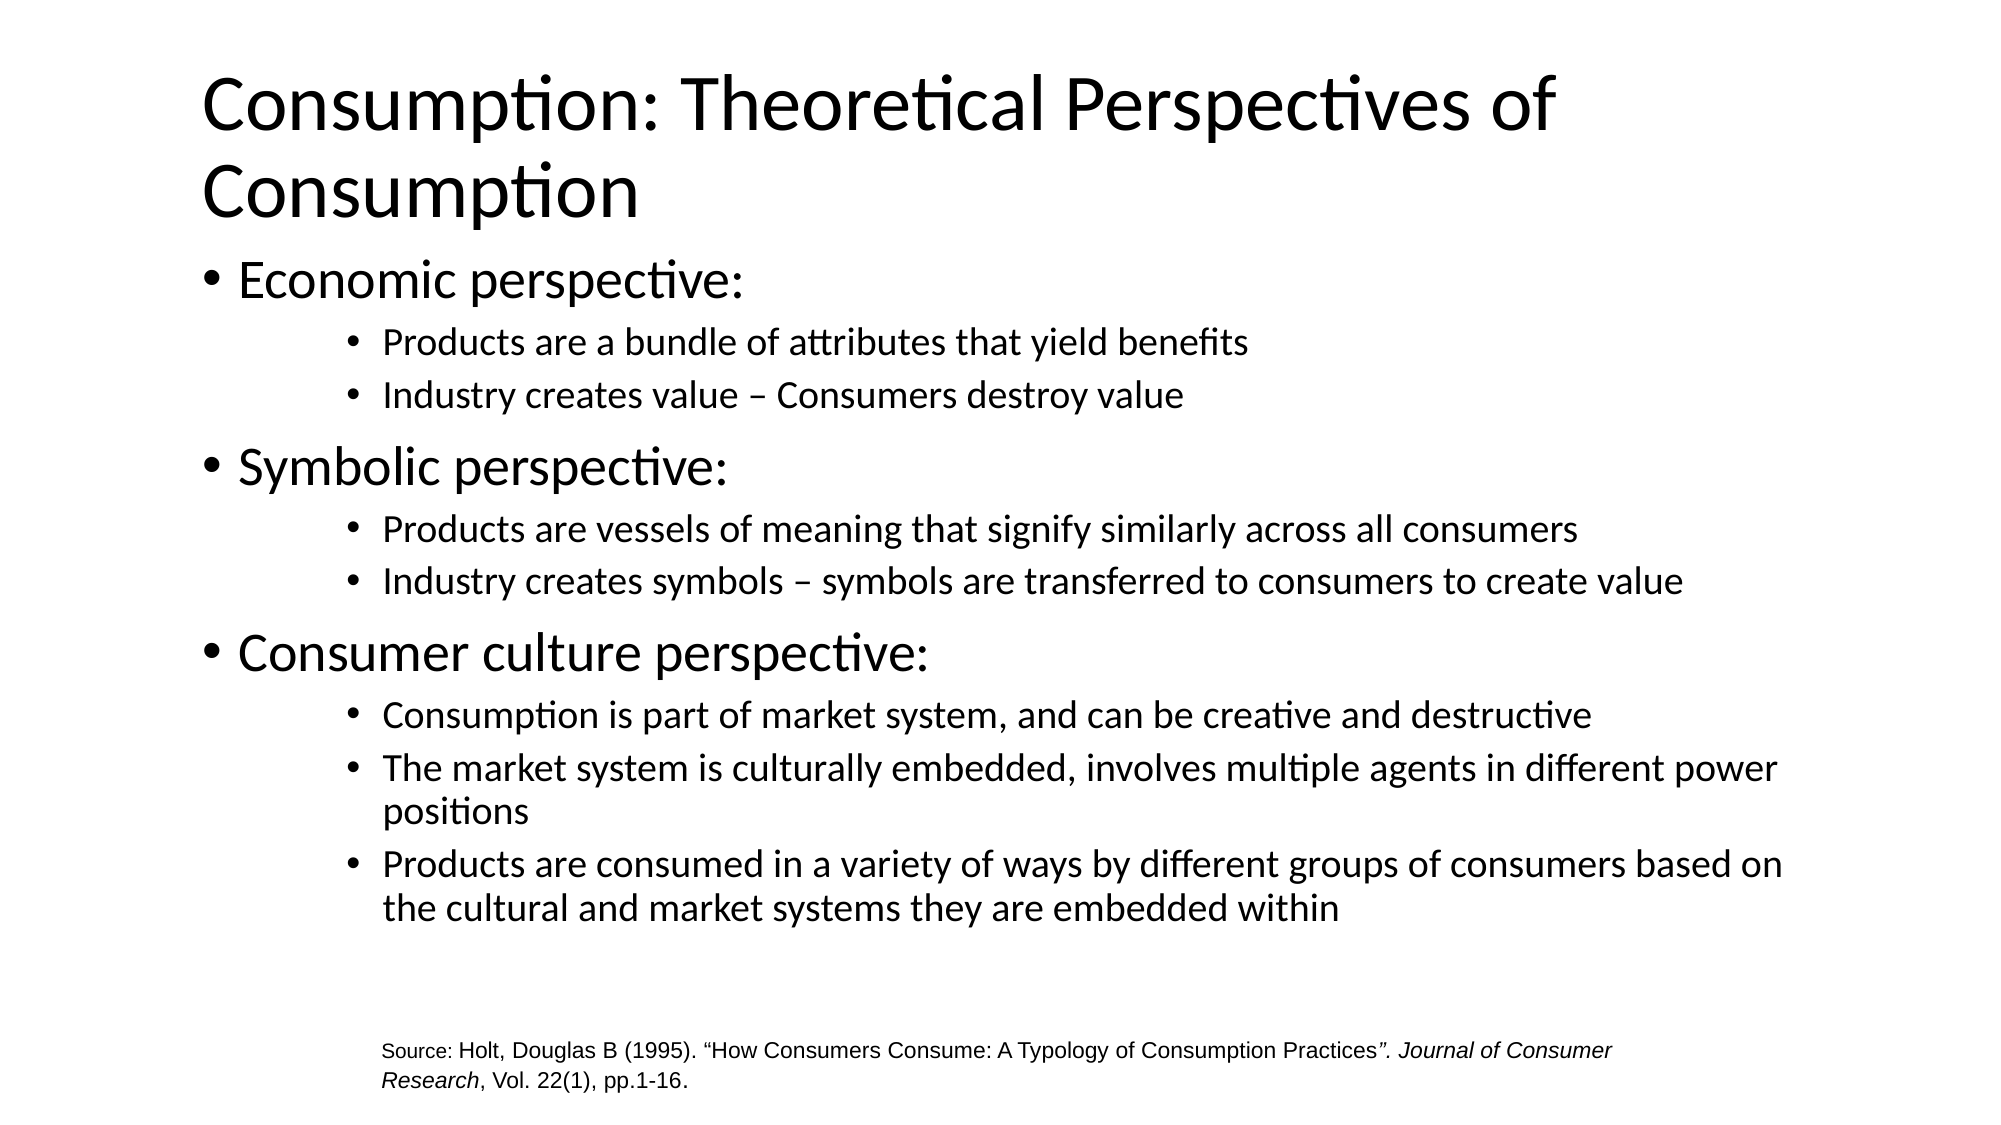

# Consumption: Theoretical Perspectives of Consumption

Economic perspective:
Products are a bundle of attributes that yield benefits
Industry creates value – Consumers destroy value
Symbolic perspective:
Products are vessels of meaning that signify similarly across all consumers
Industry creates symbols – symbols are transferred to consumers to create value
Consumer culture perspective:
Consumption is part of market system, and can be creative and destructive
The market system is culturally embedded, involves multiple agents in different power positions
Products are consumed in a variety of ways by different groups of consumers based on the cultural and market systems they are embedded within

Source: Holt, Douglas B (1995). “How Consumers Consume: A Typology of Consumption Practices”. Journal of Consumer Research, Vol. 22(1), pp.1-16.